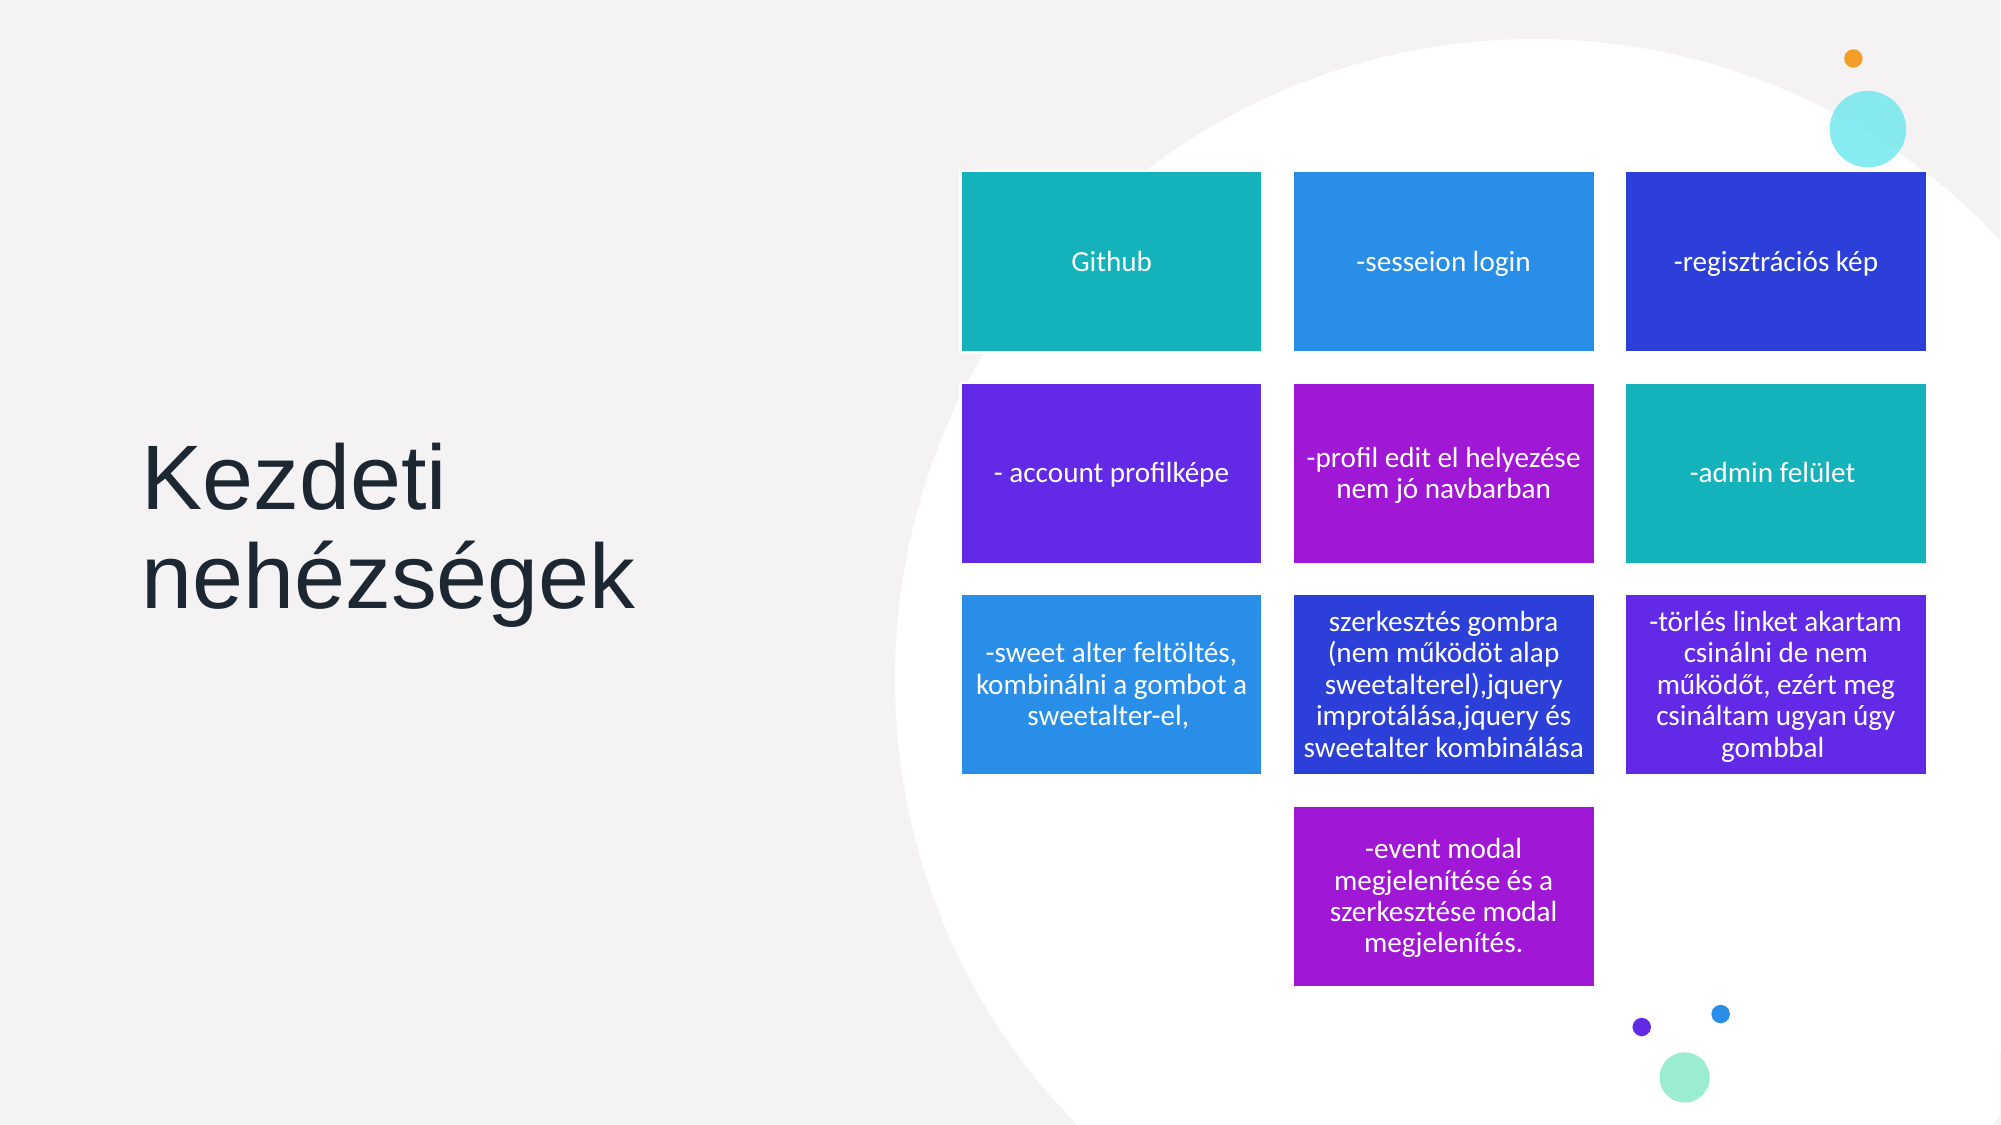

# Kezdeti nehézségek

Github
-sesseion login
-regisztrációs kép
- account profilképe
-profil edit el helyezése nem jó navbarban
-admin felület
-sweet alter feltöltés, kombinálni a gombot a sweetalter-el,
szerkesztés gombra (nem működöt alap sweetalterel),jquery improtálása,jquery és sweetalter kombinálása
-törlés linket akartam csinálni de nem működőt, ezért meg csináltam ugyan úgy gombbal
-event modal megjelenítése és a szerkesztése modal megjelenítés.